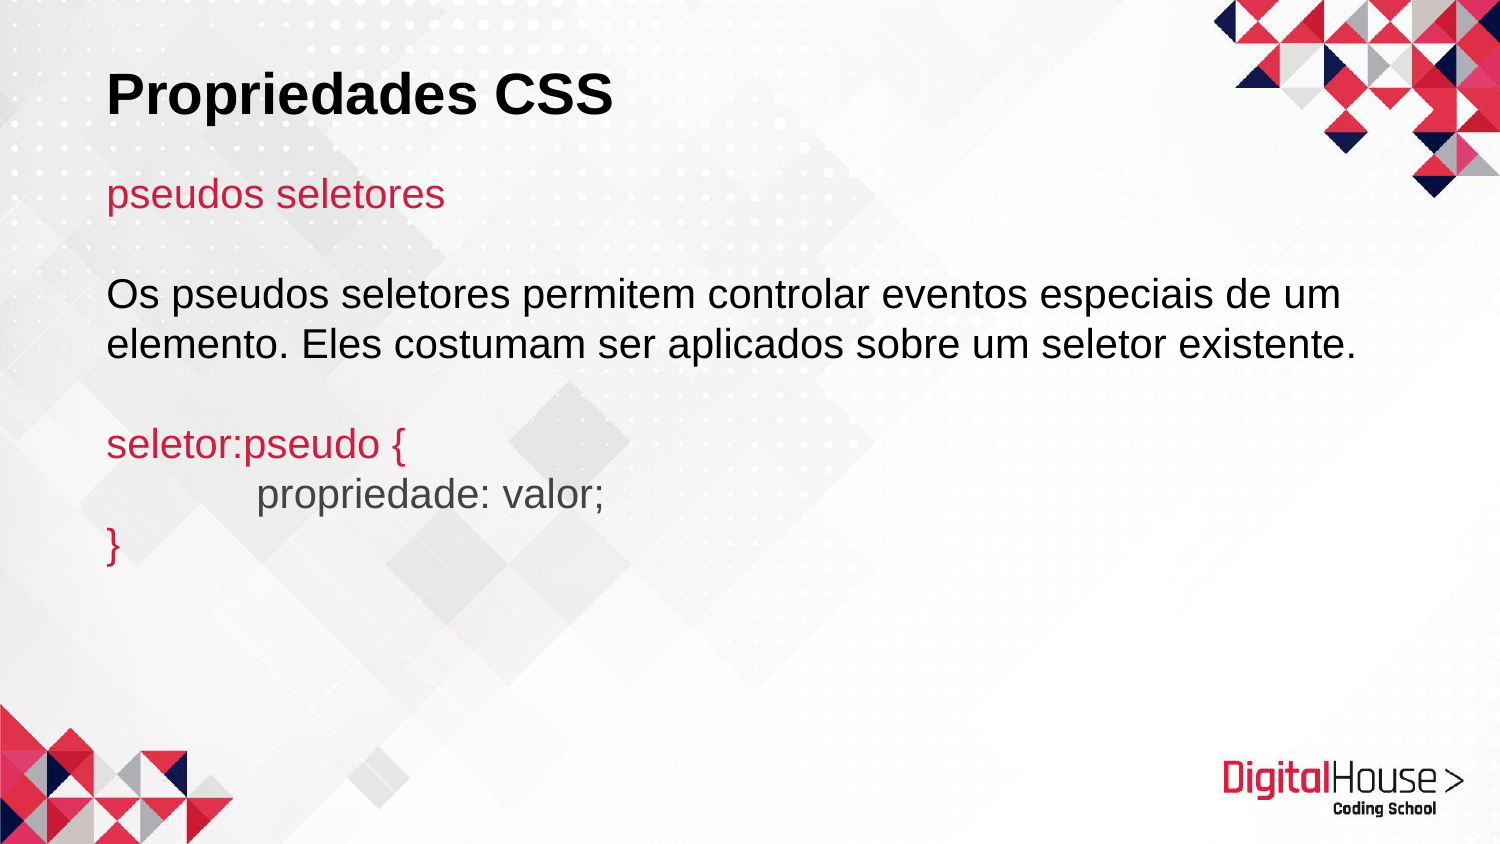

# Propriedades CSS
pseudos seletores

Os pseudos seletores permitem controlar eventos especiais de um elemento. Eles costumam ser aplicados sobre um seletor existente.

seletor:pseudo {
	propriedade: valor;
}